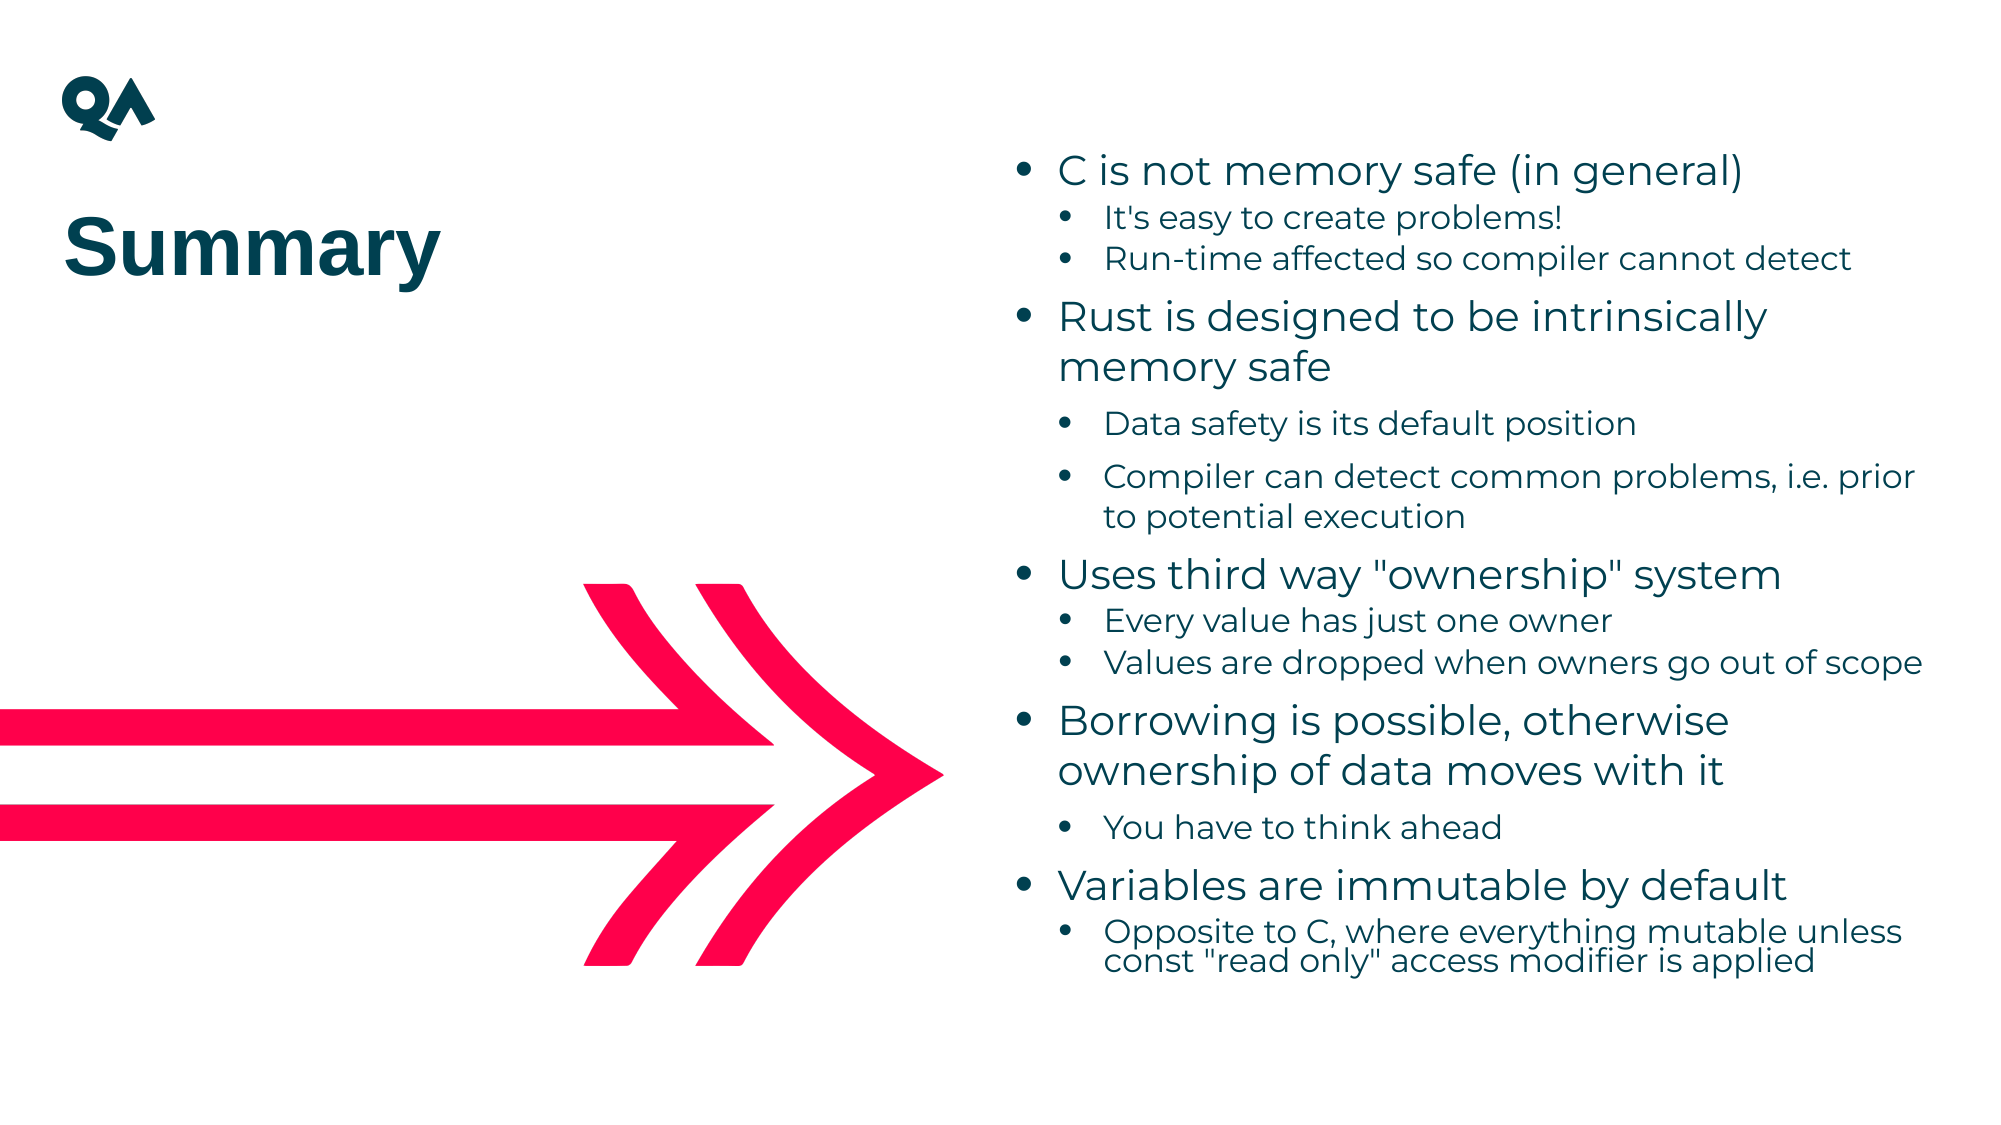

C is not memory safe (in general)
It's easy to create problems!
Run-time affected so compiler cannot detect
Rust is designed to be intrinsically memory safe
Data safety is its default position
Compiler can detect common problems, i.e. prior to potential execution
Uses third way "ownership" system
Every value has just one owner
Values are dropped when owners go out of scope
Borrowing is possible, otherwise ownership of data moves with it
You have to think ahead
Variables are immutable by default
Opposite to C, where everything mutable unless const "read only" access modifier is applied

Summary